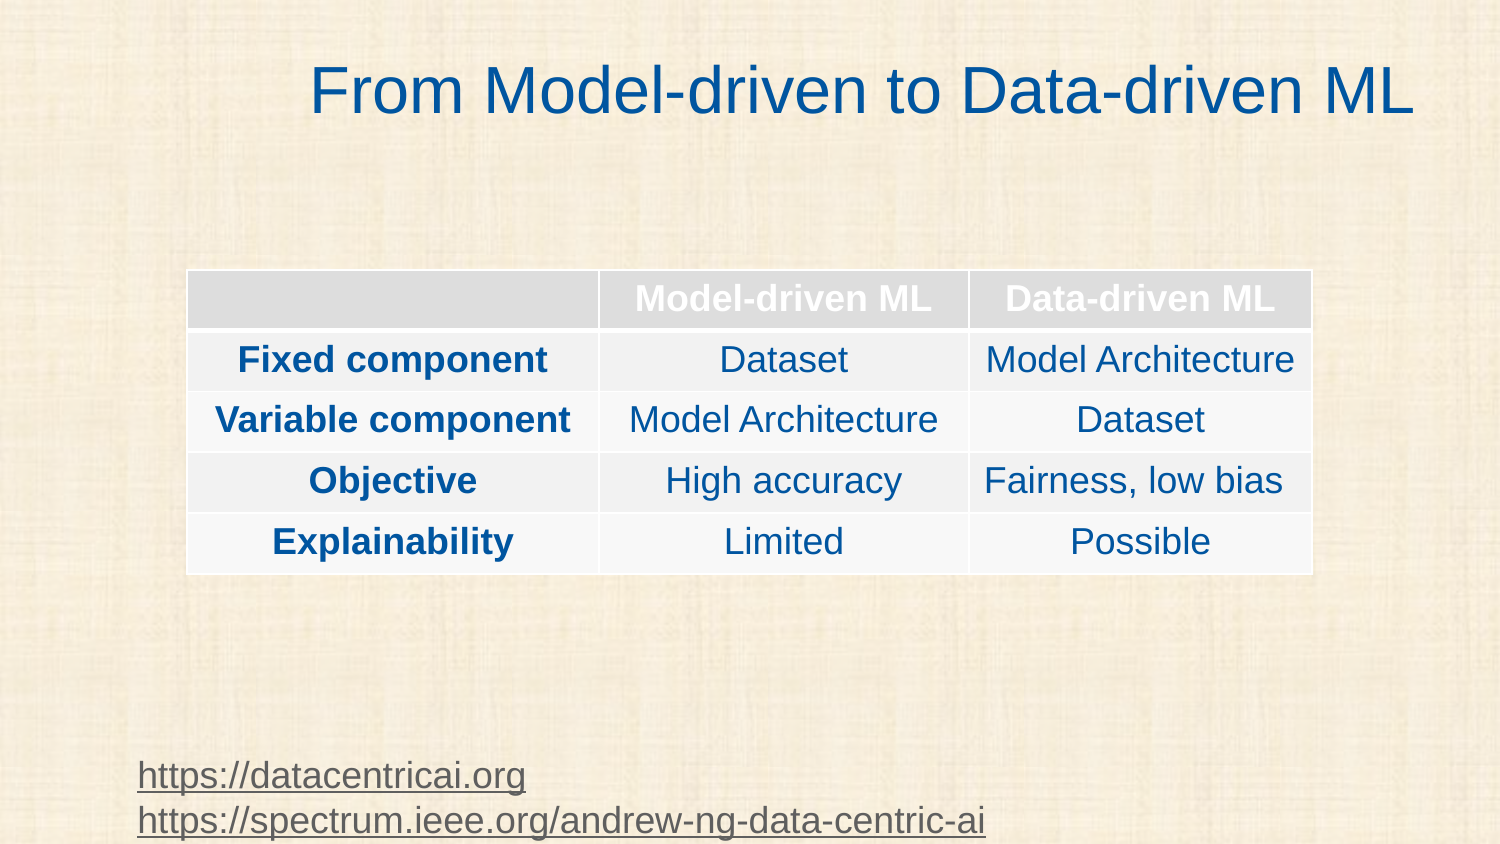

# From Model-driven to Data-driven ML
|  | Model-driven ML | Data-driven ML |
| --- | --- | --- |
| Fixed component | Dataset | Model Architecture |
| Variable component | Model Architecture | Dataset |
| Objective | High accuracy | Fairness, low bias |
| Explainability | Limited | Possible |
https://datacentricai.org
https://spectrum.ieee.org/andrew-ng-data-centric-ai
29